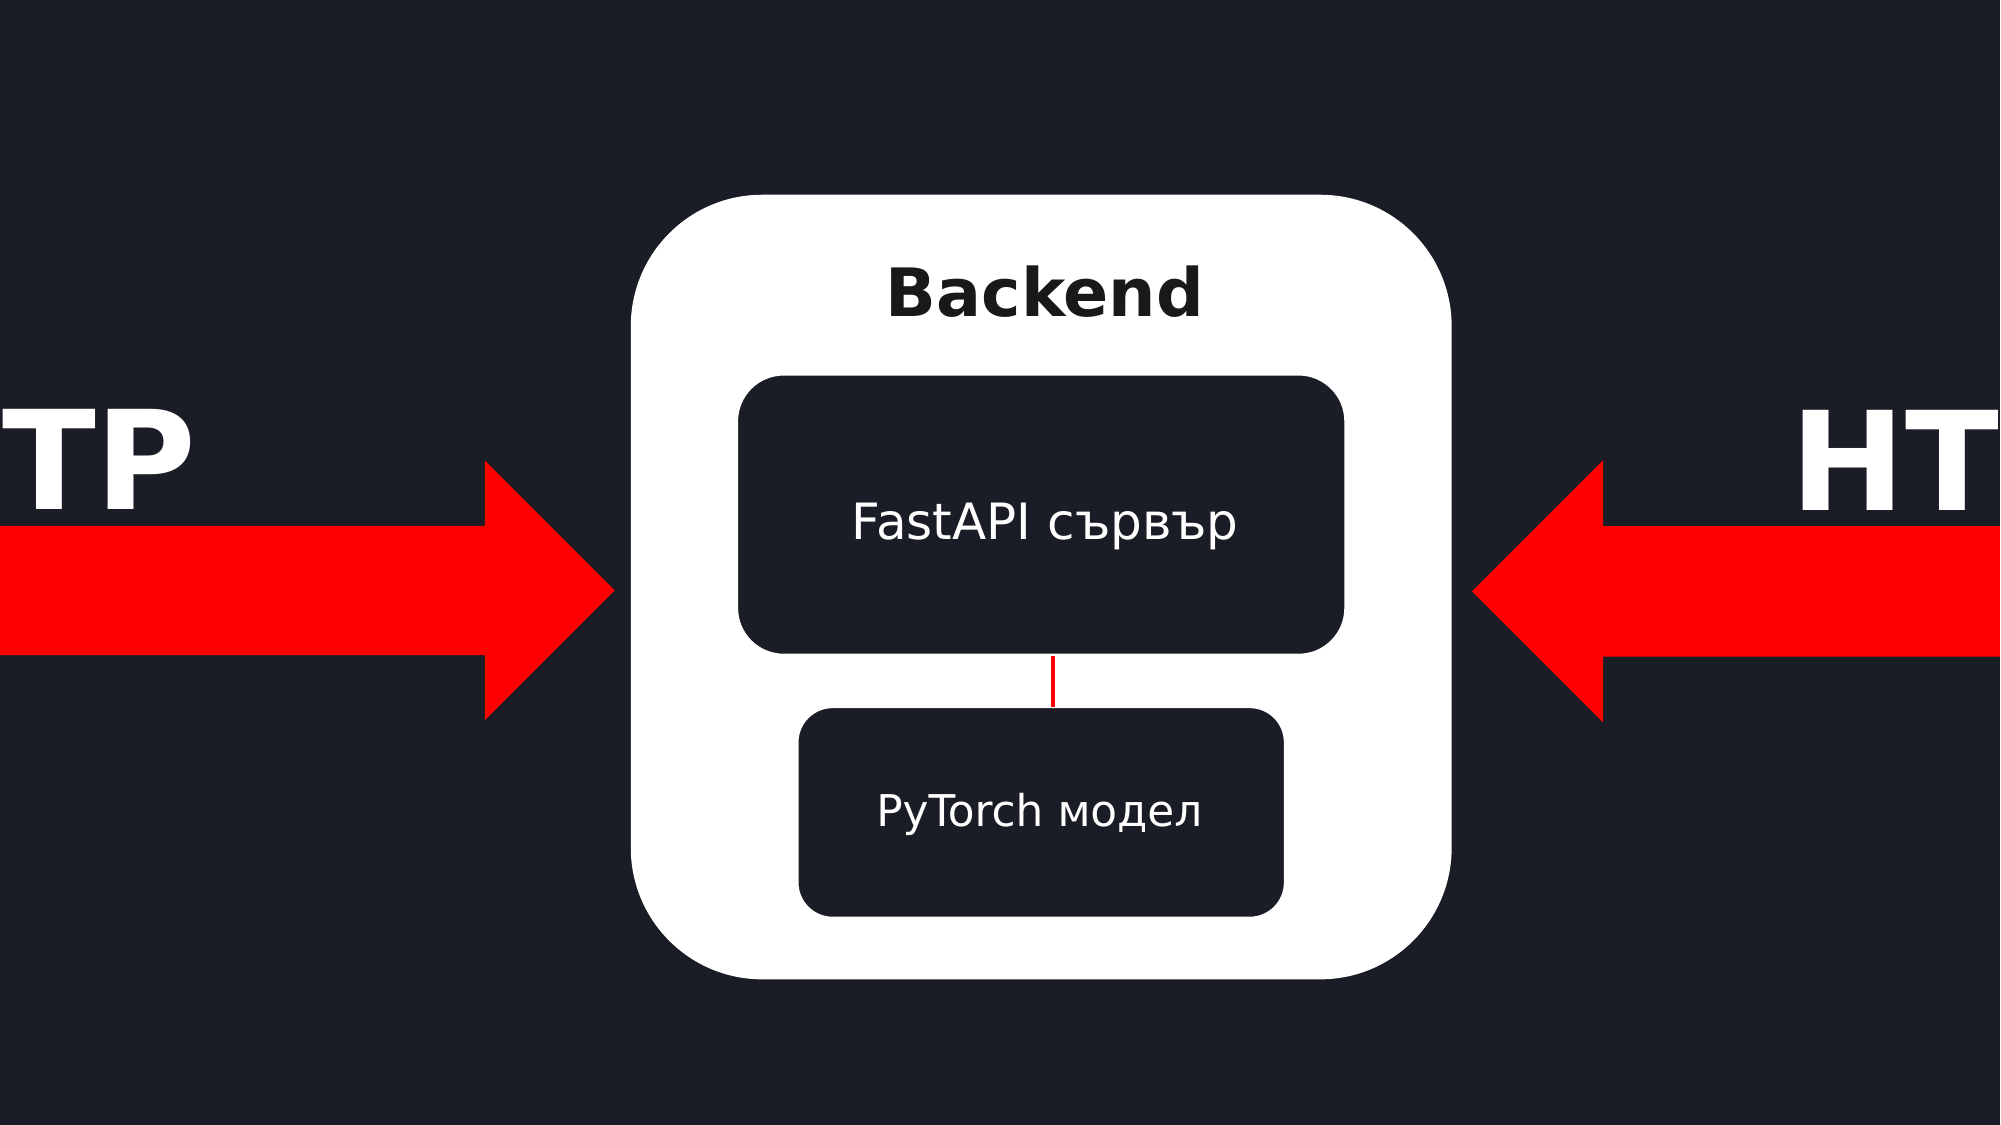

Backend
HTTP
HTTP

FastAPI сървър
PyTorch модел